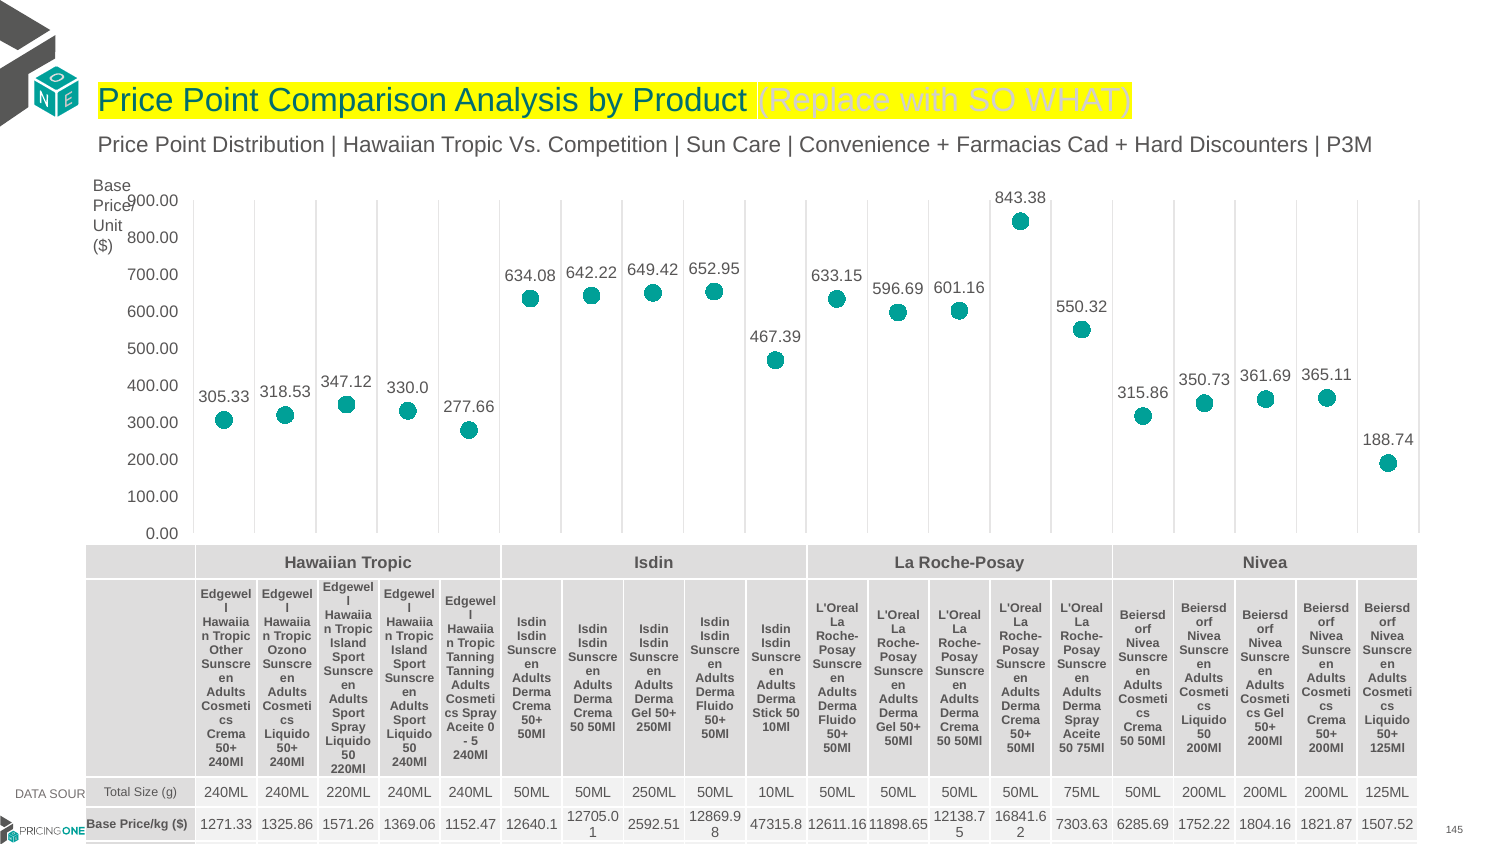

# Price Point Comparison Analysis by Product (Replace with SO WHAT)
Price Point Distribution | Hawaiian Tropic Vs. Competition | Sun Care | Convenience + Farmacias Cad + Hard Discounters | P3M
Base Price/Unit ($)

### Chart

| Category | Base Price/Unit |
|---|---|
| Edgewell Hawaiian Tropic Other Sunscreen Adults Cosmetics Crema 50+ 240Ml | 305.33 |
| Edgewell Hawaiian Tropic Ozono Sunscreen Adults Cosmetics Liquido 50+ 240Ml | 318.53 |
| Edgewell Hawaiian Tropic Island Sport Sunscreen Adults Sport Spray Liquido 50 220Ml | 347.12 |
| Edgewell Hawaiian Tropic Island Sport Sunscreen Adults Sport Liquido 50 240Ml | 330.0 |
| Edgewell Hawaiian Tropic Tanning Tanning Adults Cosmetics Spray Aceite 0 - 5 240Ml | 277.66 |
| Isdin Isdin Sunscreen Adults Derma Crema 50+ 50Ml | 634.08 |
| Isdin Isdin Sunscreen Adults Derma Crema 50 50Ml | 642.22 |
| Isdin Isdin Sunscreen Adults Derma Gel 50+ 250Ml | 649.42 |
| Isdin Isdin Sunscreen Adults Derma Fluido 50+ 50Ml | 652.95 |
| Isdin Isdin Sunscreen Adults Derma Stick 50 10Ml | 467.39 |
| L'Oreal La Roche-Posay Sunscreen Adults Derma Fluido 50+ 50Ml | 633.15 |
| L'Oreal La Roche-Posay Sunscreen Adults Derma Gel 50+ 50Ml | 596.69 |
| L'Oreal La Roche-Posay Sunscreen Adults Derma Crema 50 50Ml | 601.16 |
| L'Oreal La Roche-Posay Sunscreen Adults Derma Crema 50+ 50Ml | 843.38 |
| L'Oreal La Roche-Posay Sunscreen Adults Derma Spray Aceite 50 75Ml | 550.32 |
| Beiersdorf Nivea Sunscreen Adults Cosmetics Crema 50 50Ml | 315.86 |
| Beiersdorf Nivea Sunscreen Adults Cosmetics Liquido 50 200Ml | 350.73 |
| Beiersdorf Nivea Sunscreen Adults Cosmetics Gel 50+ 200Ml | 361.69 |
| Beiersdorf Nivea Sunscreen Adults Cosmetics Crema 50+ 200Ml | 365.11 |
| Beiersdorf Nivea Sunscreen Adults Cosmetics Liquido 50+ 125Ml | 188.74 |
|  | Hawaiian Tropic | Hawaiian Tropic | Hawaiian Tropic | Hawaiian Tropic | Hawaiian Tropic | Isdin | Isdin | Isdin | Isdin | Isdin | La Roche-Posay | La Roche-Posay | La Roche-Posay | La Roche-Posay | La Roche-Posay | Nivea | Nivea | Nivea | Nivea | Nivea |
| --- | --- | --- | --- | --- | --- | --- | --- | --- | --- | --- | --- | --- | --- | --- | --- | --- | --- | --- | --- | --- |
|  | Edgewell Hawaiian Tropic Other Sunscreen Adults Cosmetics Crema 50+ 240Ml | Edgewell Hawaiian Tropic Ozono Sunscreen Adults Cosmetics Liquido 50+ 240Ml | Edgewell Hawaiian Tropic Island Sport Sunscreen Adults Sport Spray Liquido 50 220Ml | Edgewell Hawaiian Tropic Island Sport Sunscreen Adults Sport Liquido 50 240Ml | Edgewell Hawaiian Tropic Tanning Tanning Adults Cosmetics Spray Aceite 0 - 5 240Ml | Isdin Isdin Sunscreen Adults Derma Crema 50+ 50Ml | Isdin Isdin Sunscreen Adults Derma Crema 50 50Ml | Isdin Isdin Sunscreen Adults Derma Gel 50+ 250Ml | Isdin Isdin Sunscreen Adults Derma Fluido 50+ 50Ml | Isdin Isdin Sunscreen Adults Derma Stick 50 10Ml | L'Oreal La Roche-Posay Sunscreen Adults Derma Fluido 50+ 50Ml | L'Oreal La Roche-Posay Sunscreen Adults Derma Gel 50+ 50Ml | L'Oreal La Roche-Posay Sunscreen Adults Derma Crema 50 50Ml | L'Oreal La Roche-Posay Sunscreen Adults Derma Crema 50+ 50Ml | L'Oreal La Roche-Posay Sunscreen Adults Derma Spray Aceite 50 75Ml | Beiersdorf Nivea Sunscreen Adults Cosmetics Crema 50 50Ml | Beiersdorf Nivea Sunscreen Adults Cosmetics Liquido 50 200Ml | Beiersdorf Nivea Sunscreen Adults Cosmetics Gel 50+ 200Ml | Beiersdorf Nivea Sunscreen Adults Cosmetics Crema 50+ 200Ml | Beiersdorf Nivea Sunscreen Adults Cosmetics Liquido 50+ 125Ml |
| Total Size (g) | 240ML | 240ML | 220ML | 240ML | 240ML | 50ML | 50ML | 250ML | 50ML | 10ML | 50ML | 50ML | 50ML | 50ML | 75ML | 50ML | 200ML | 200ML | 200ML | 125ML |
| Base Price/kg ($) | 1271.33 | 1325.86 | 1571.26 | 1369.06 | 1152.47 | 12640.1 | 12705.01 | 2592.51 | 12869.98 | 47315.8 | 12611.16 | 11898.65 | 12138.75 | 16841.62 | 7303.63 | 6285.69 | 1752.22 | 1804.16 | 1821.87 | 1507.52 |
| P12M GM % |  |  |  |  |  |  |  |  |  |  |  |  |  |  |  |  |  |  |  |  |
DATA SOURCE: Trade Panel/Retailer Data | April  2025

7/2/2025
145